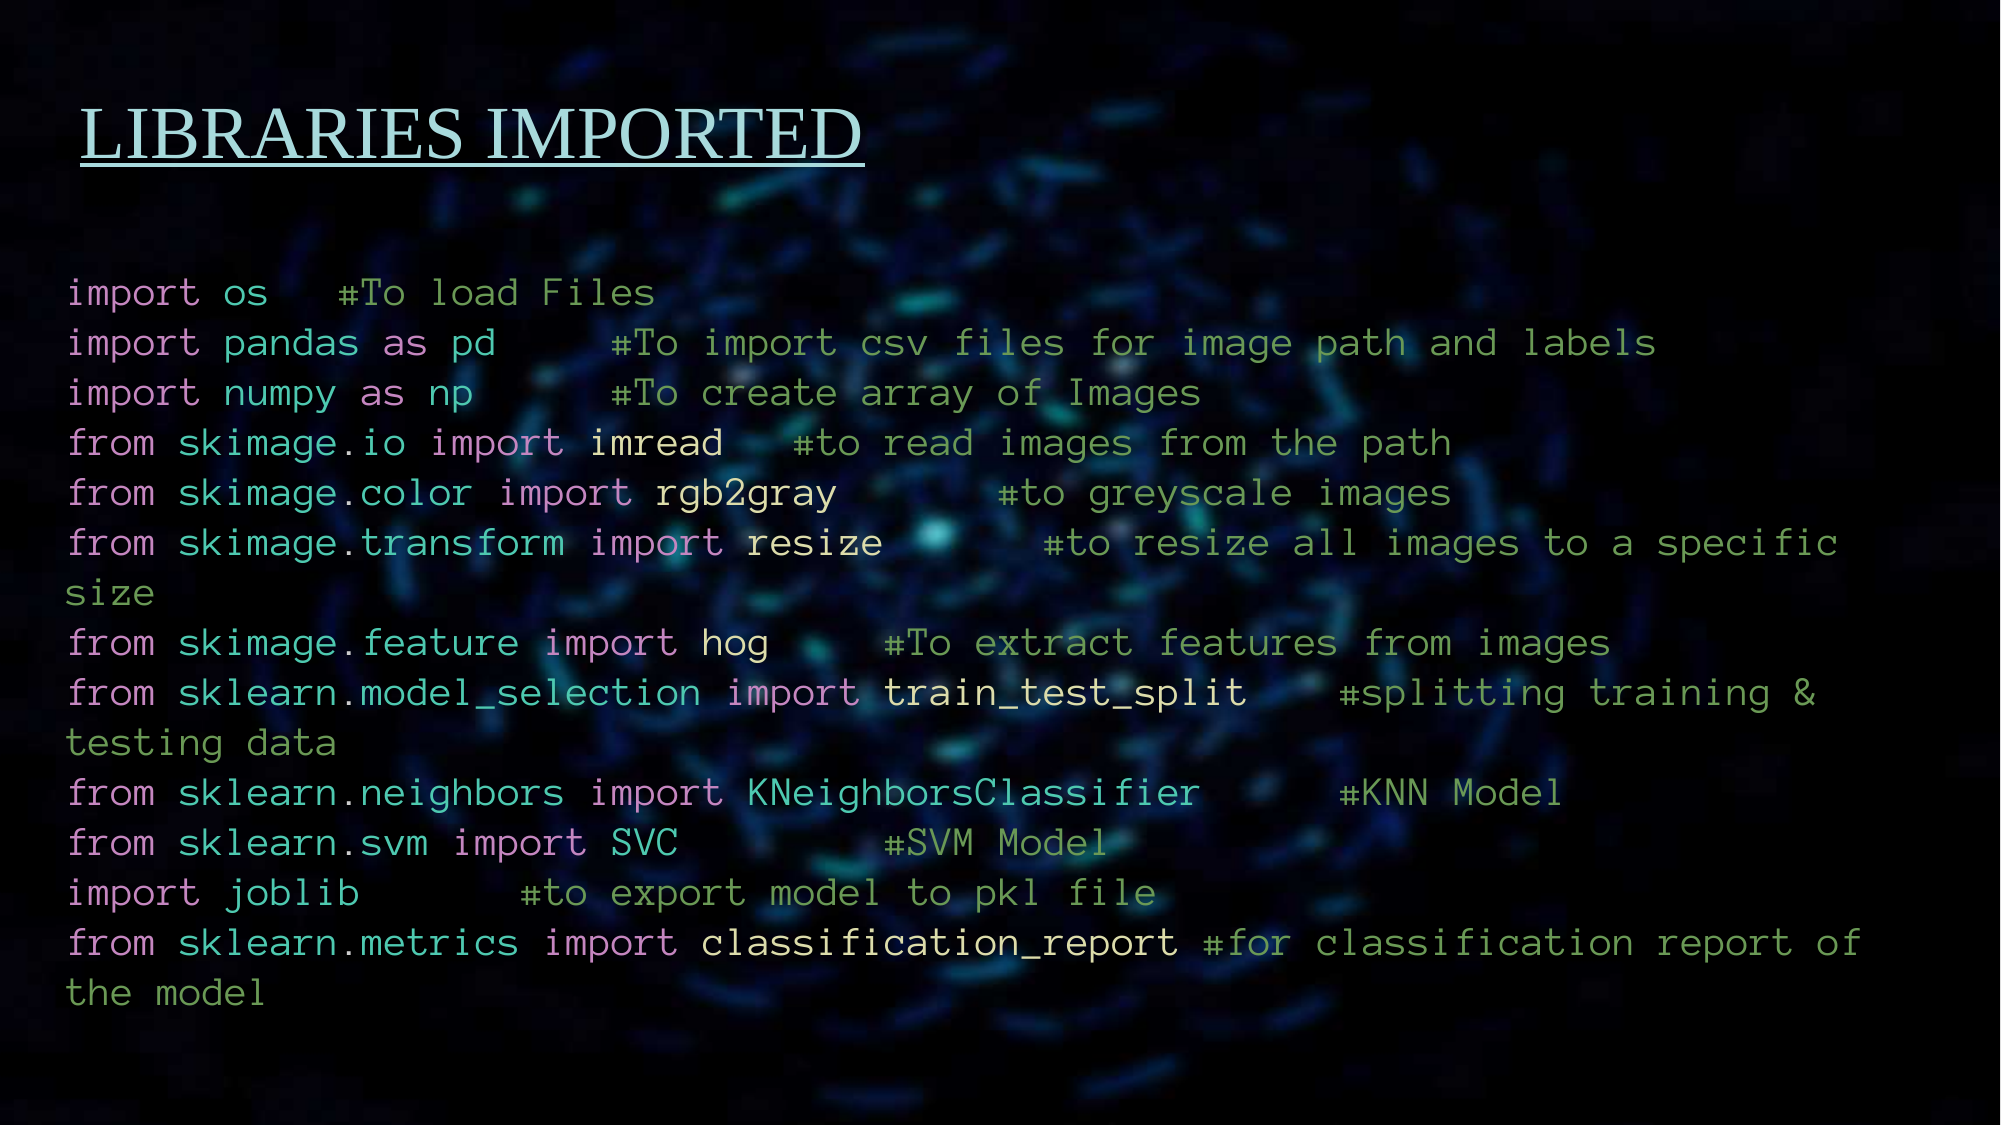

# Libraries imported
import os   #To load Files
import pandas as pd     #To import csv files for image path and labels
import numpy as np      #To create array of Images
from skimage.io import imread   #to read images from the path
from skimage.color import rgb2gray       #to greyscale images
from skimage.transform import resize       #to resize all images to a specific size
from skimage.feature import hog     #To extract features from images
from sklearn.model_selection import train_test_split    #splitting training & testing data
from sklearn.neighbors import KNeighborsClassifier      #KNN Model
from sklearn.svm import SVC         #SVM Model
import joblib       #to export model to pkl file
from sklearn.metrics import classification_report #for classification report of the model